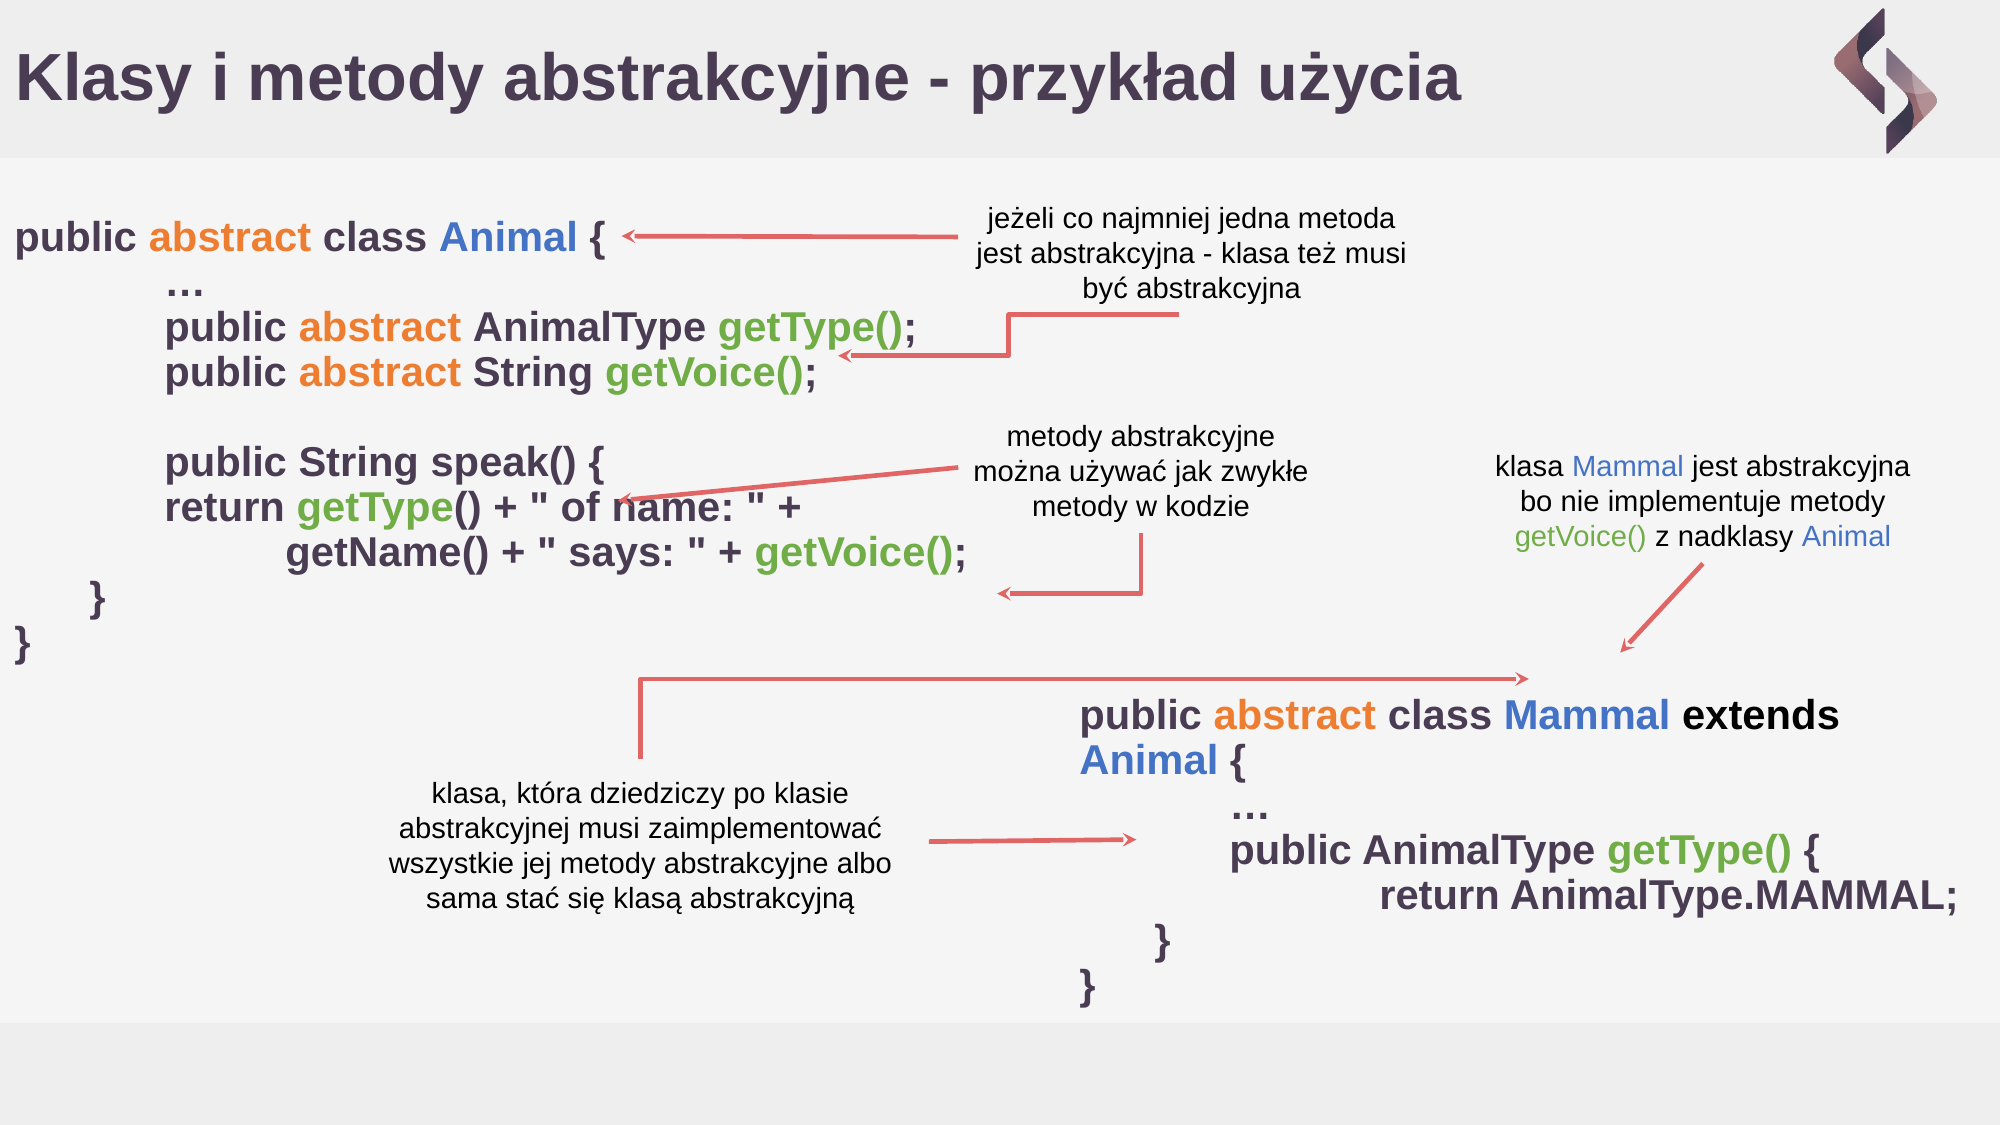

# Klasy i metody abstrakcyjne - przykład użycia
jeżeli co najmniej jedna metoda jest abstrakcyjna - klasa też musi być abstrakcyjna
public abstract class Animal {
	…
	public abstract AnimalType getType();
	public abstract String getVoice();

	public String speak() {
	return getType() + " of name: " +
    getName() + " says: " + getVoice();
}
}

metody abstrakcyjne można używać jak zwykłe metody w kodzie
klasa Mammal jest abstrakcyjna bo nie implementuje metody getVoice() z nadklasy Animal
public abstract class Mammal extends Animal {
	…
	public AnimalType getType() {
		return AnimalType.MAMMAL;
}
}
klasa, która dziedziczy po klasie abstrakcyjnej musi zaimplementować wszystkie jej metody abstrakcyjne albo sama stać się klasą abstrakcyjną